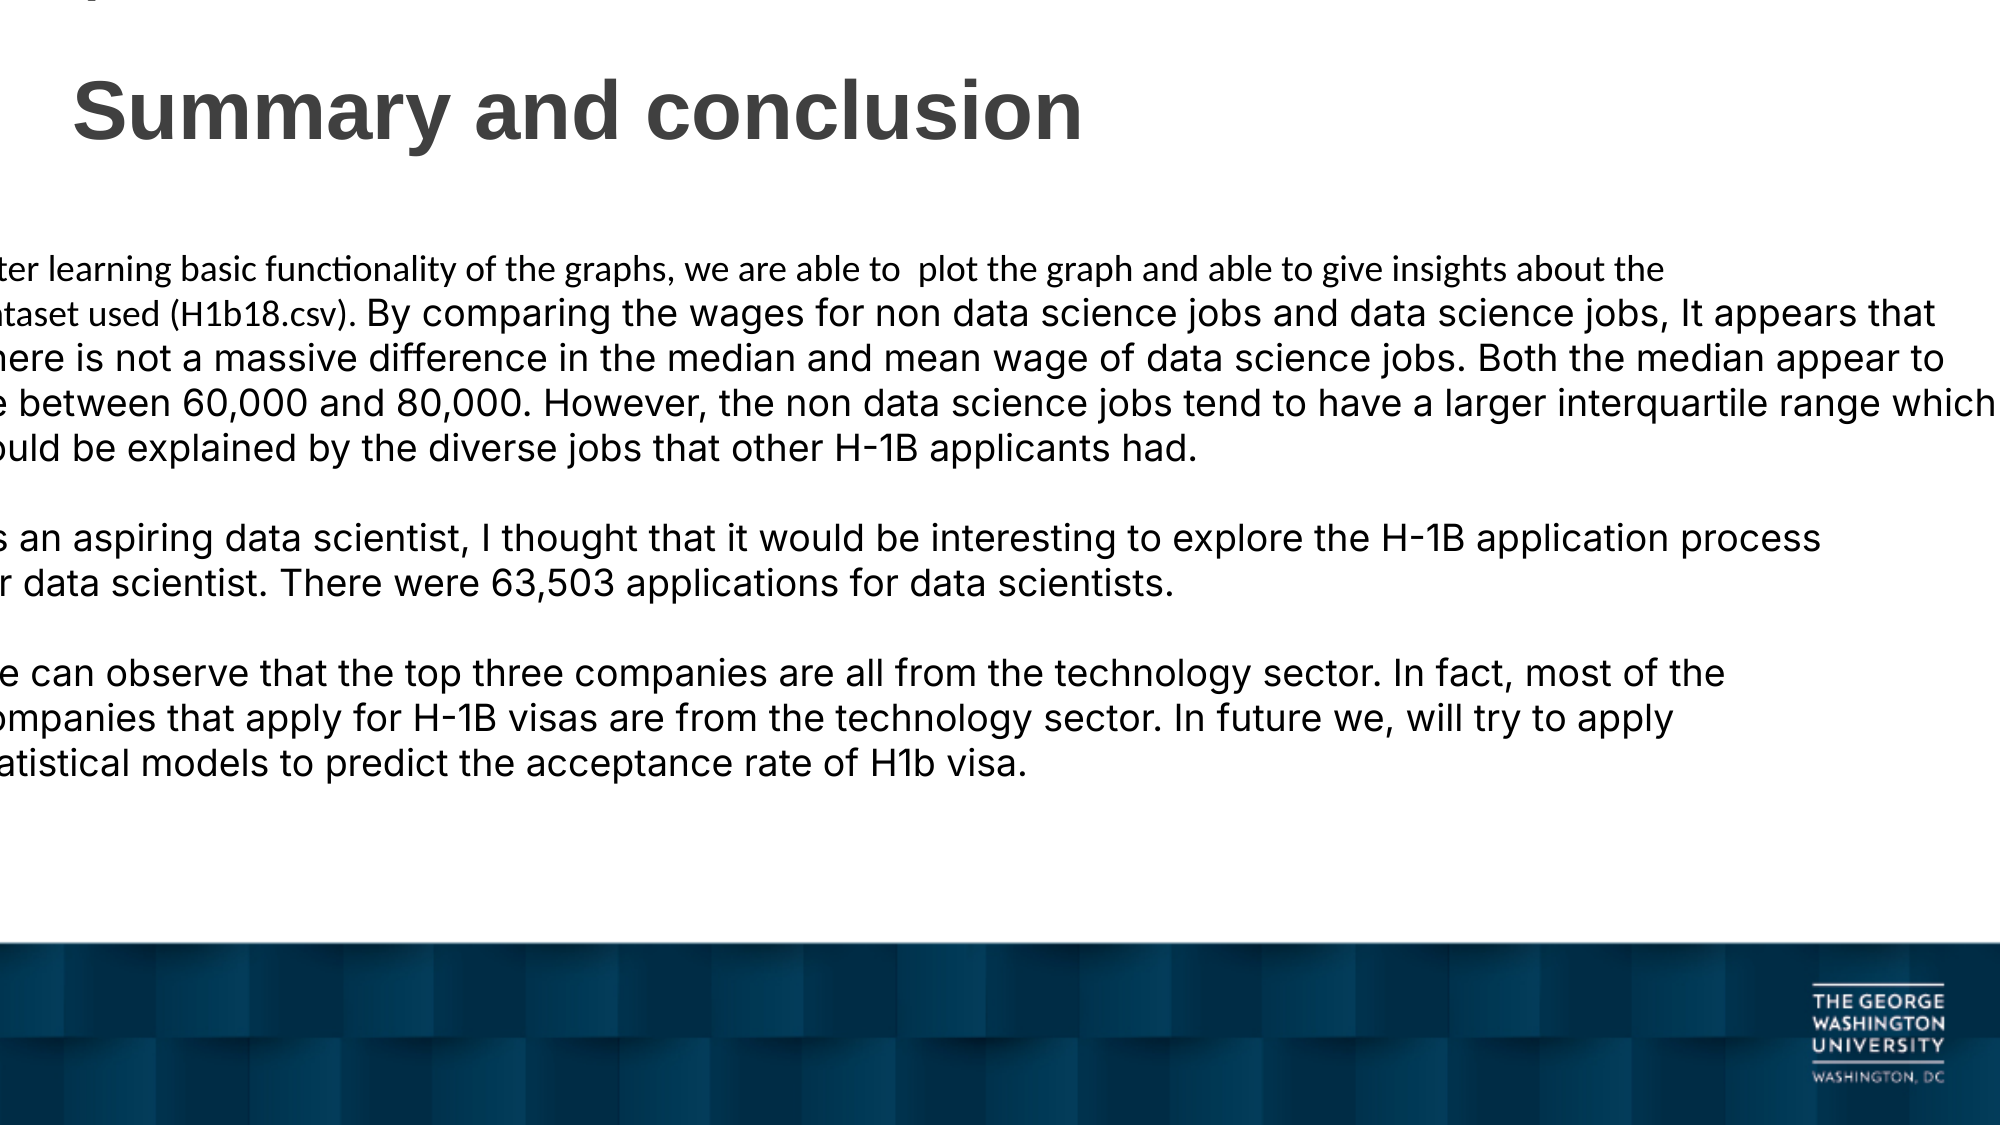

# ` Summary and conclusion
After learning basic functionality of the graphs, we are able to  plot the graph and able to give insights about the
Dataset used (H1b18.csv). By comparing the wages for non data science jobs and data science jobs, It appears that
 there is not a massive difference in the median and mean wage of data science jobs. Both the median appear to
be between 60,000 and 80,000. However, the non data science jobs tend to have a larger interquartile range which
could be explained by the diverse jobs that other H-1B applicants had.

As an aspiring data scientist, I thought that it would be interesting to explore the H-1B application process
for data scientist. There were 63,503 applications for data scientists.

We can observe that the top three companies are all from the technology sector. In fact, most of the
companies that apply for H-1B visas are from the technology sector. In future we, will try to apply
statistical models to predict the acceptance rate of H1b visa.